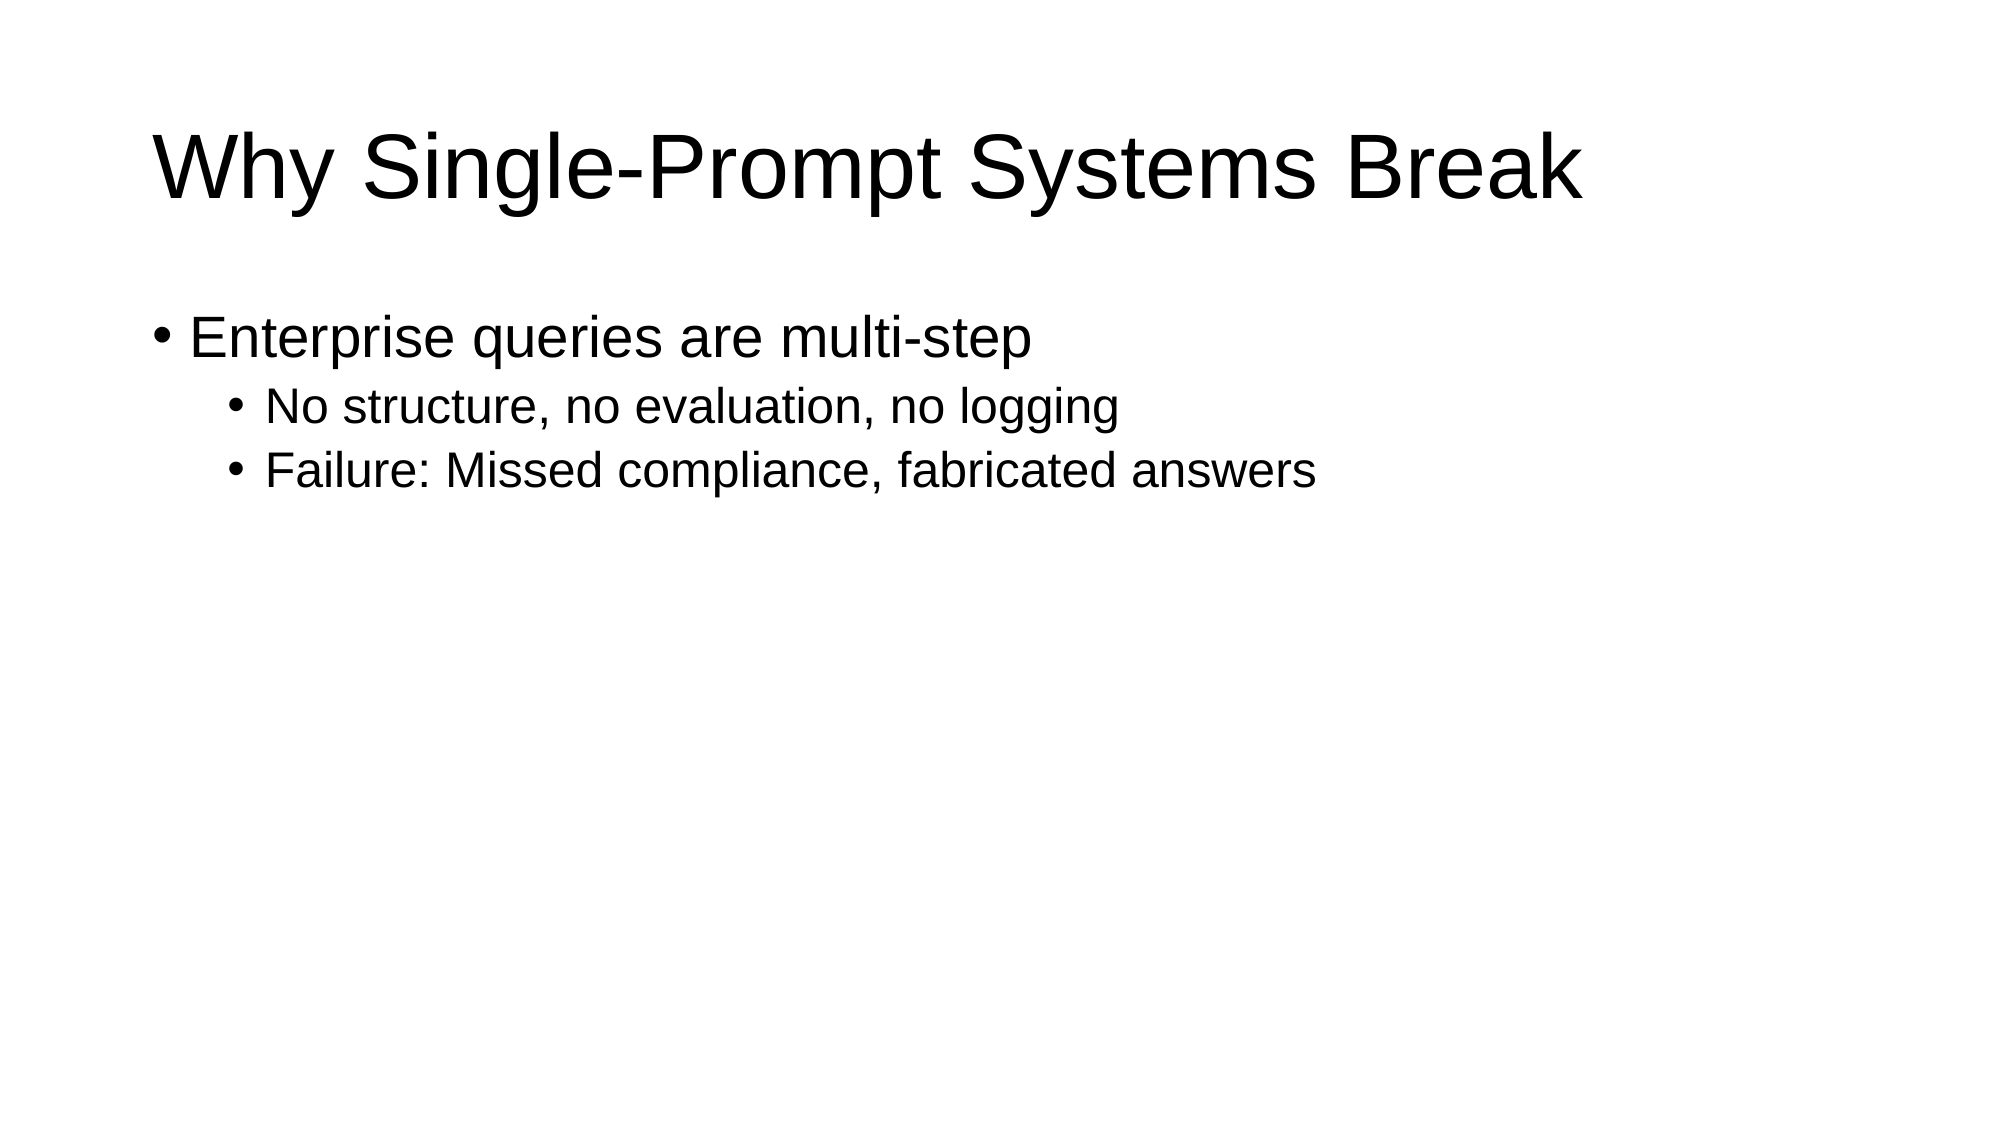

# Why Single-Prompt Systems Break
Enterprise queries are multi-step
No structure, no evaluation, no logging
Failure: Missed compliance, fabricated answers